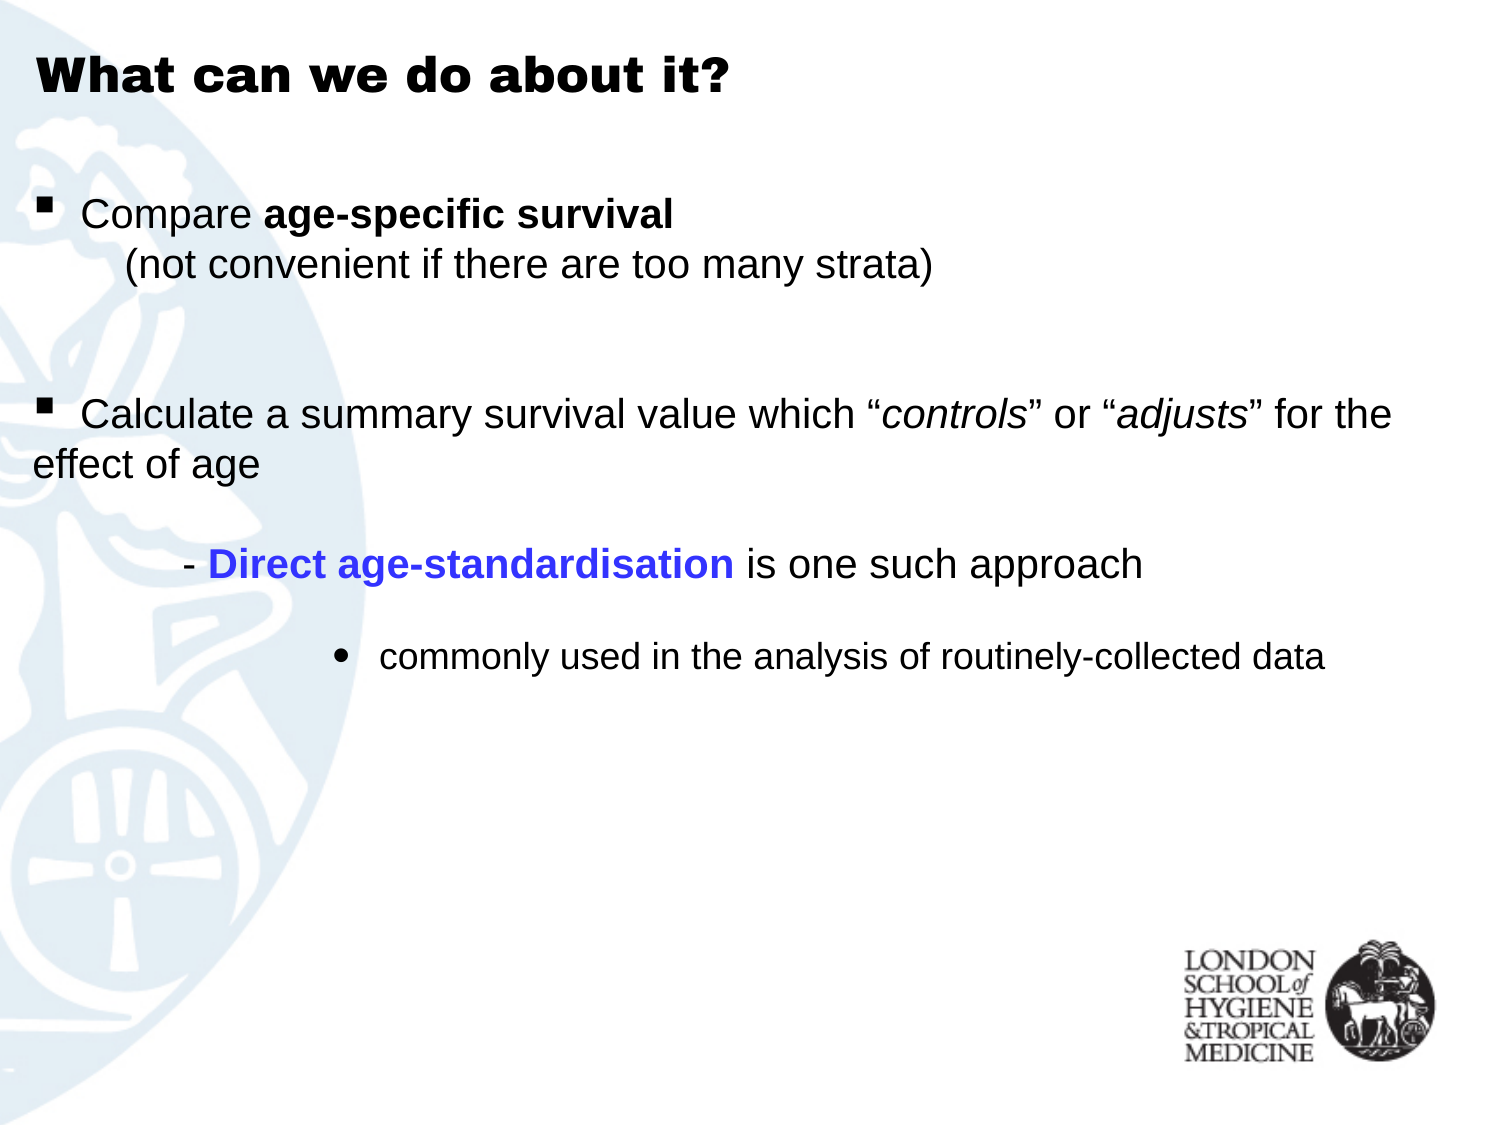

What can we do about it?
  Compare age-specific survival
        (not convenient if there are too many strata)

  Calculate a summary survival value which “controls” or “adjusts” for the effect of age

	- Direct age-standardisation is one such approach

commonly used in the analysis of routinely-collected data